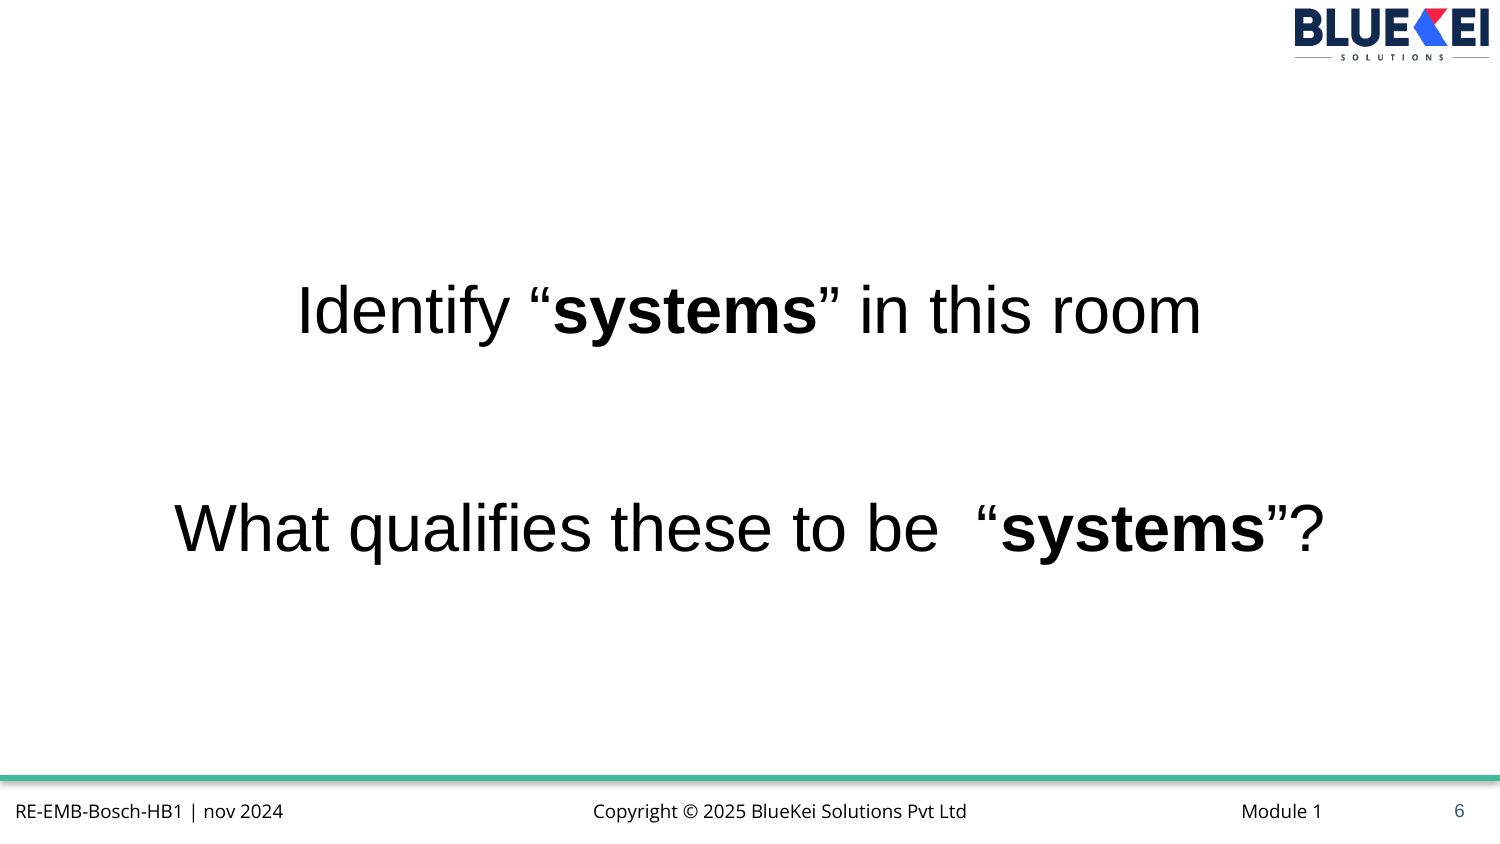

Identify “systems” in this room
What qualifies these to be  “systems”?
6